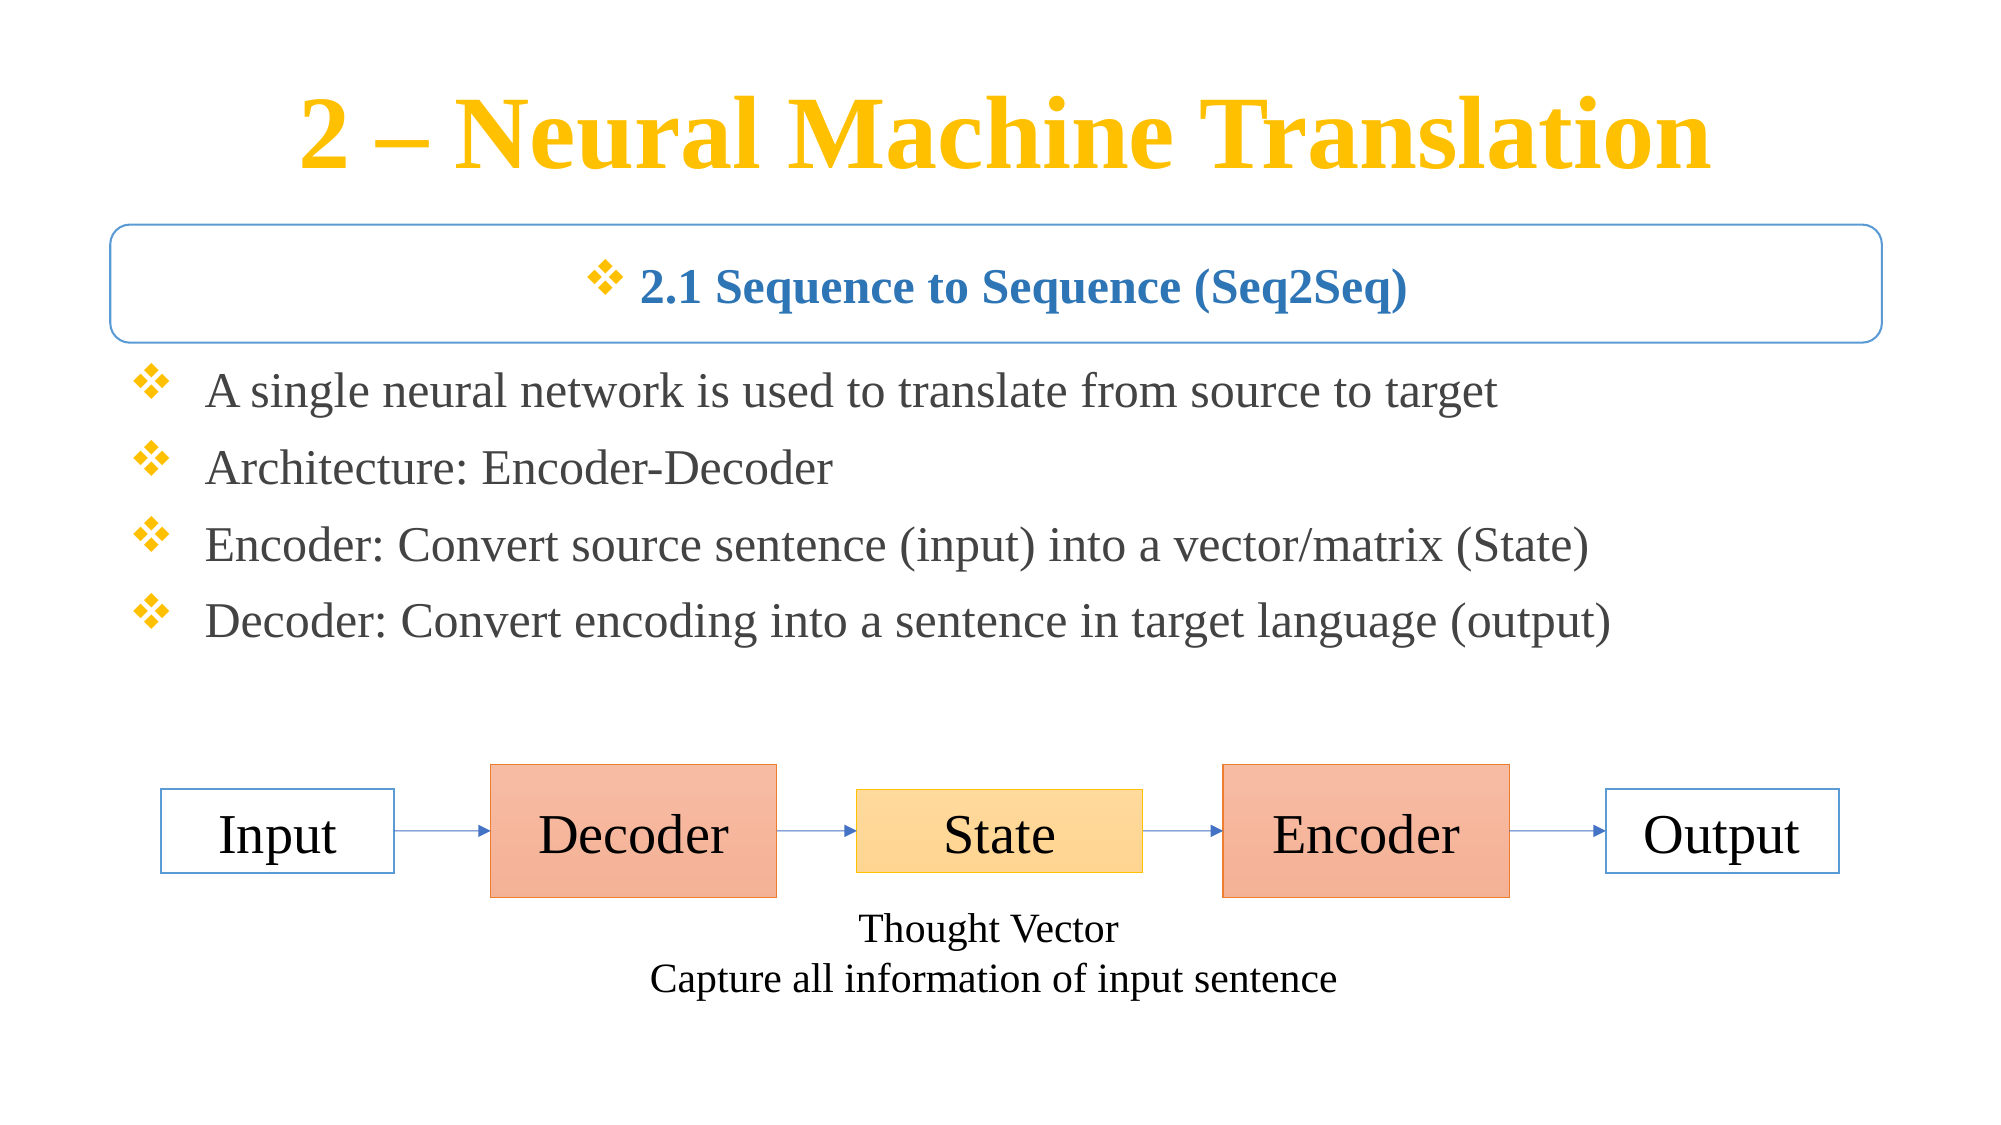

2 – Neural Machine Translation
2.1 Sequence to Sequence (Seq2Seq)
A single neural network is used to translate from source to target
Architecture: Encoder-Decoder
Encoder: Convert source sentence (input) into a vector/matrix (State)
Decoder: Convert encoding into a sentence in target language (output)
Decoder
Encoder
Input
State
Output
Thought Vector
Capture all information of input sentence
28